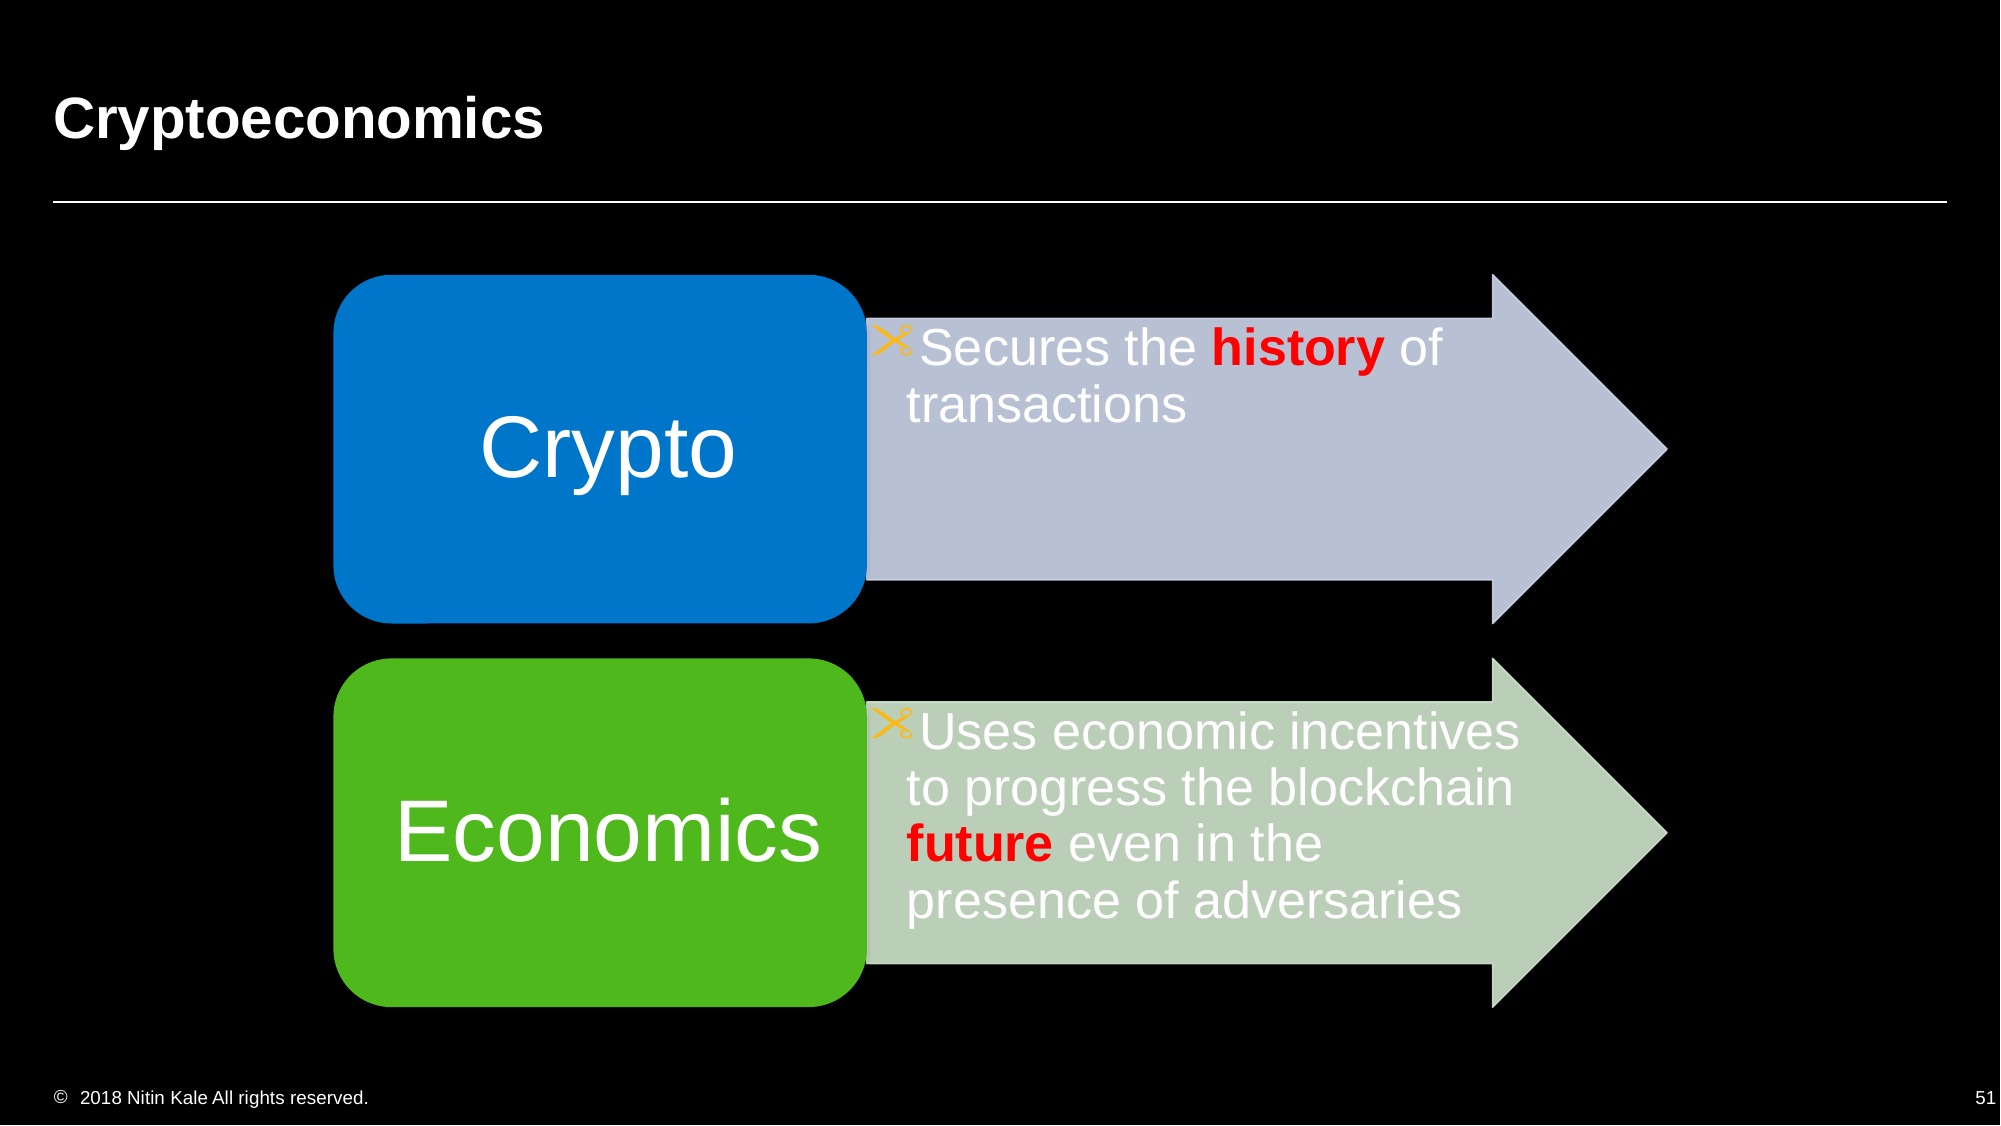

# Cryptoeconomics
Secures the history of transactions
Crypto
Uses economic incentives to progress the blockchain future even in the presence of adversaries
Economics